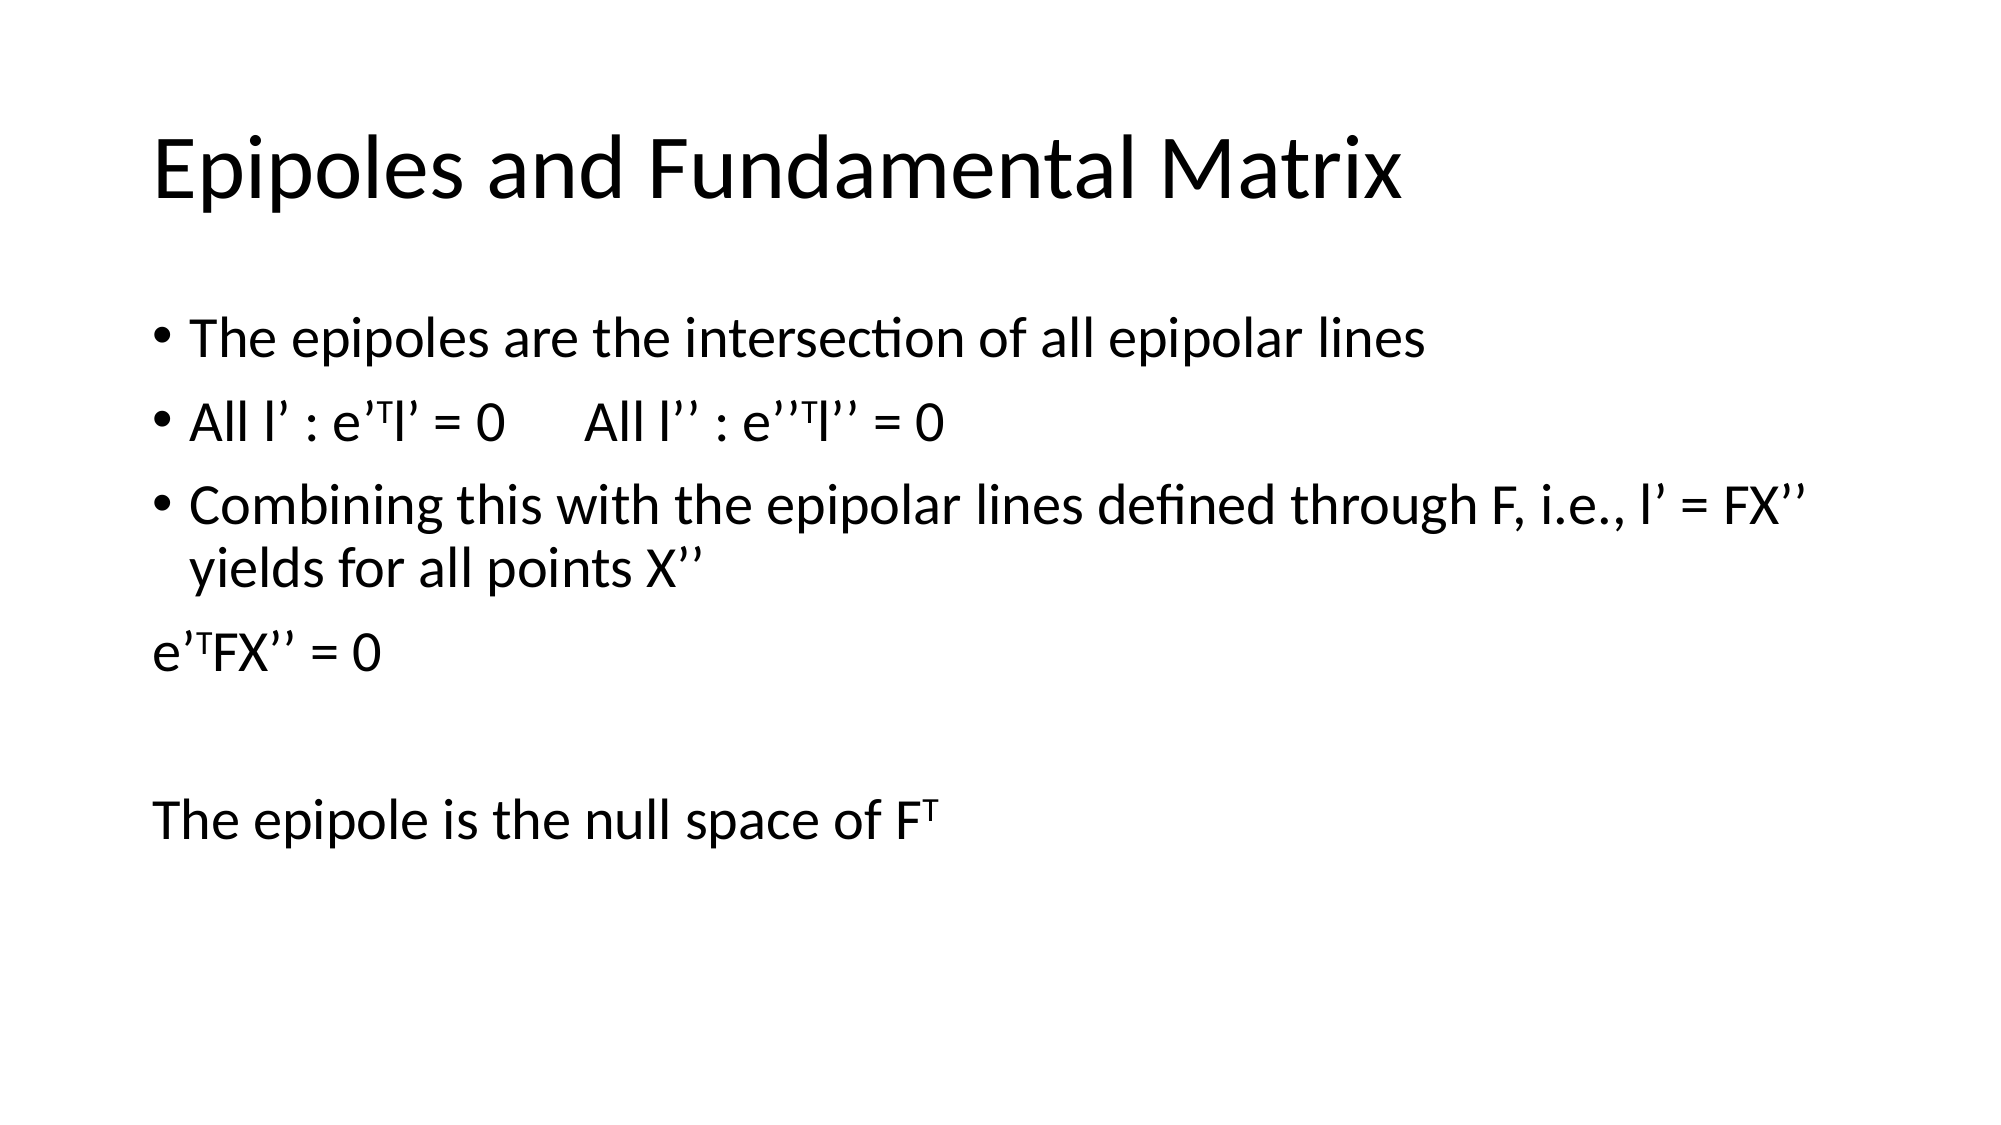

# Epipoles and Fundamental Matrix
The epipoles are the intersection of all epipolar lines
All l’ : e’Tl’ = 0      All l’’ : e’’Tl’’ = 0
Combining this with the epipolar lines defined through F, i.e., l’ = FX’’ yields for all points X’’
e’TFX’’ = 0

The epipole is the null space of FT